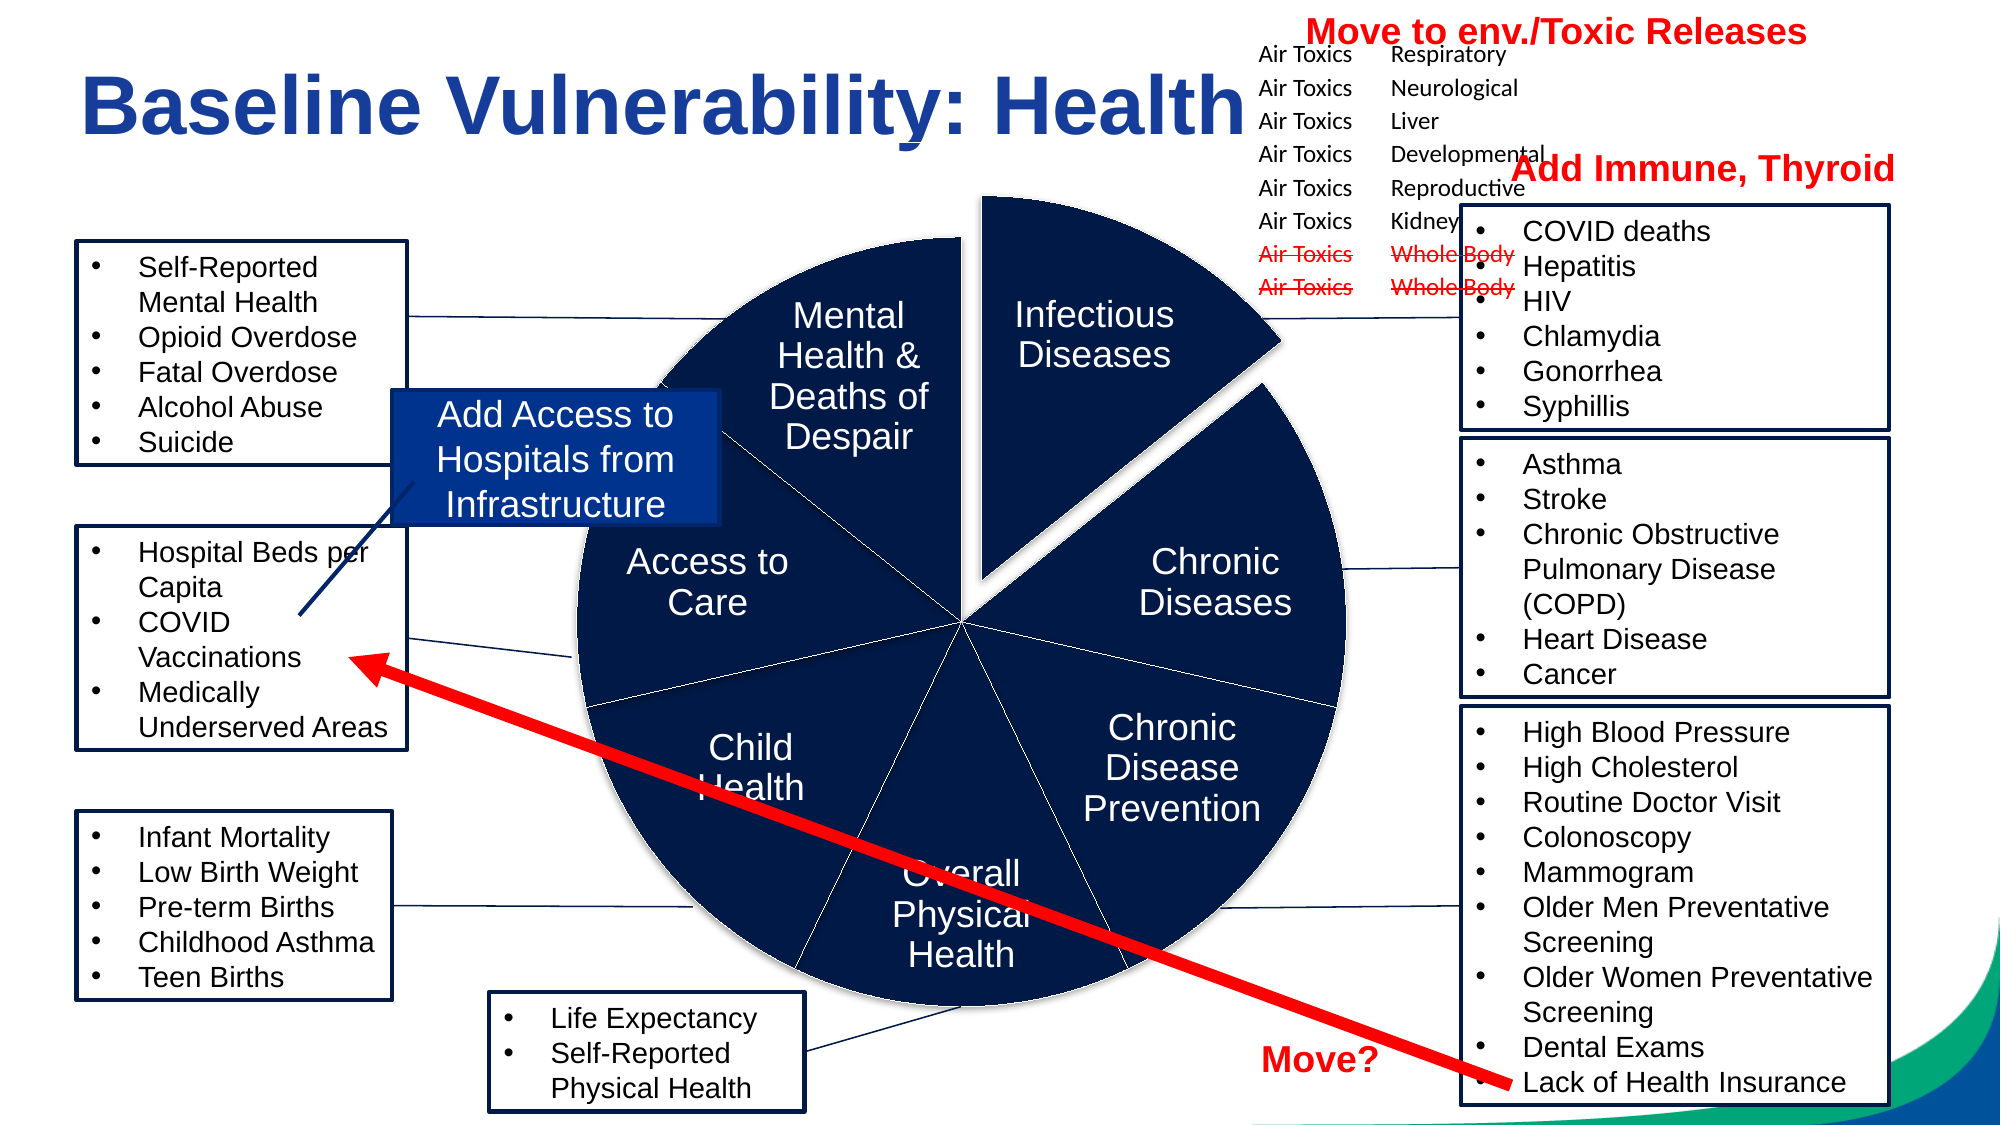

Move to env./Toxic Releases
| Air Toxics | Respiratory |
| --- | --- |
| Air Toxics | Neurological |
| Air Toxics | Liver |
| Air Toxics | Developmental |
| Air Toxics | Reproductive |
| Air Toxics | Kidney |
| Air Toxics | Whole Body |
| Air Toxics | Whole Body |
# Baseline Vulnerability: Health
Add Immune, Thyroid

Infectious Diseases
Chronic Diseases
Chronic Disease Prevention
Overall Physical Health
Child Health
Access to Care
Mental Health & Deaths of Despair
COVID deaths
Hepatitis
HIV
Chlamydia
Gonorrhea
Syphillis
Self-Reported Mental Health
Opioid Overdose
Fatal Overdose
Alcohol Abuse
Suicide
Add Access to Hospitals from Infrastructure
Asthma
Stroke
Chronic Obstructive Pulmonary Disease (COPD)
Heart Disease
Cancer
Hospital Beds per Capita
COVID Vaccinations
Medically Underserved Areas
High Blood Pressure
High Cholesterol
Routine Doctor Visit
Colonoscopy
Mammogram
Older Men Preventative Screening
Older Women Preventative Screening
Dental Exams
Lack of Health Insurance
Infant Mortality
Low Birth Weight
Pre-term Births
Childhood Asthma
Teen Births
Life Expectancy
Self-Reported Physical Health
Move?